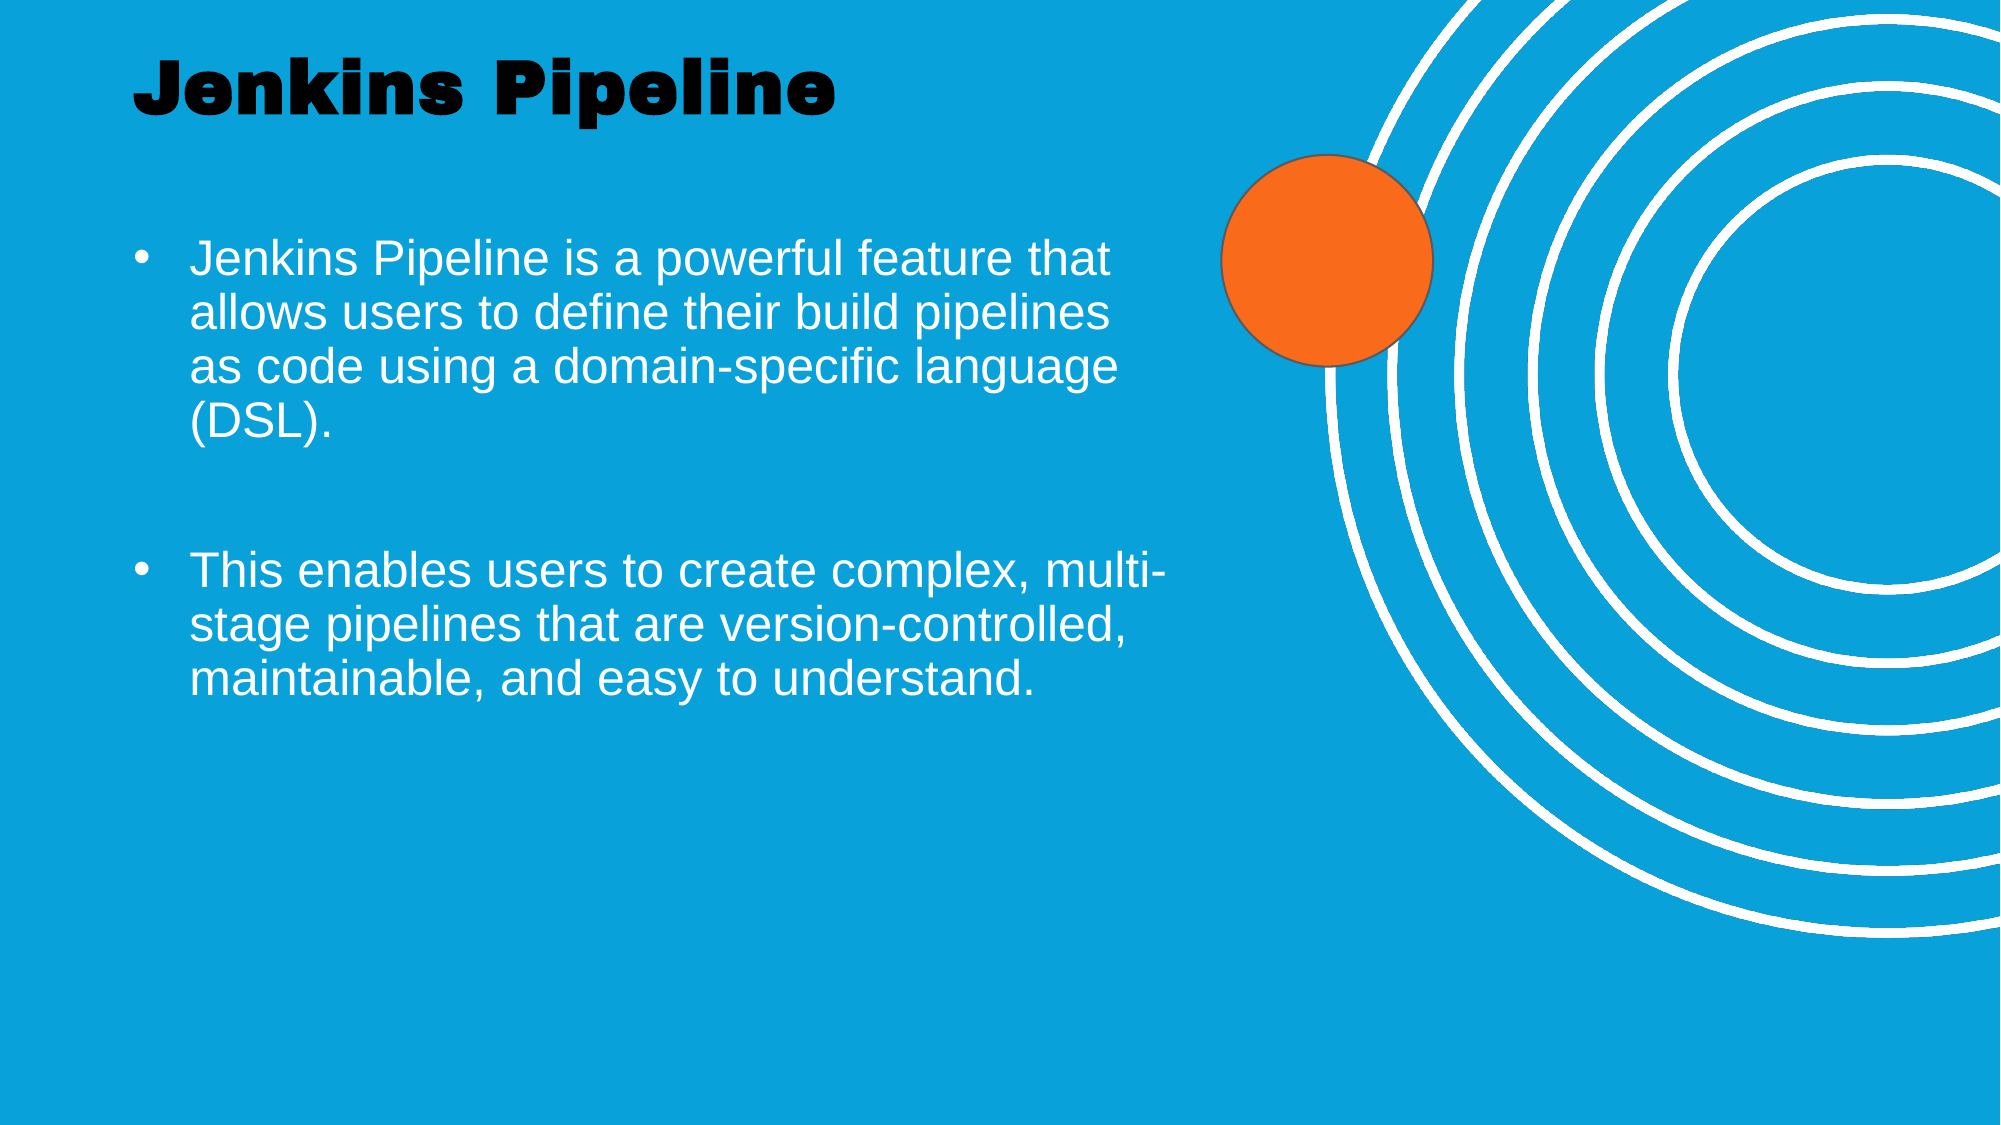

# Jenkins Pipeline
Jenkins Pipeline is a powerful feature that allows users to define their build pipelines as code using a domain-specific language (DSL).

This enables users to create complex, multi-stage pipelines that are version-controlled, maintainable, and easy to understand.